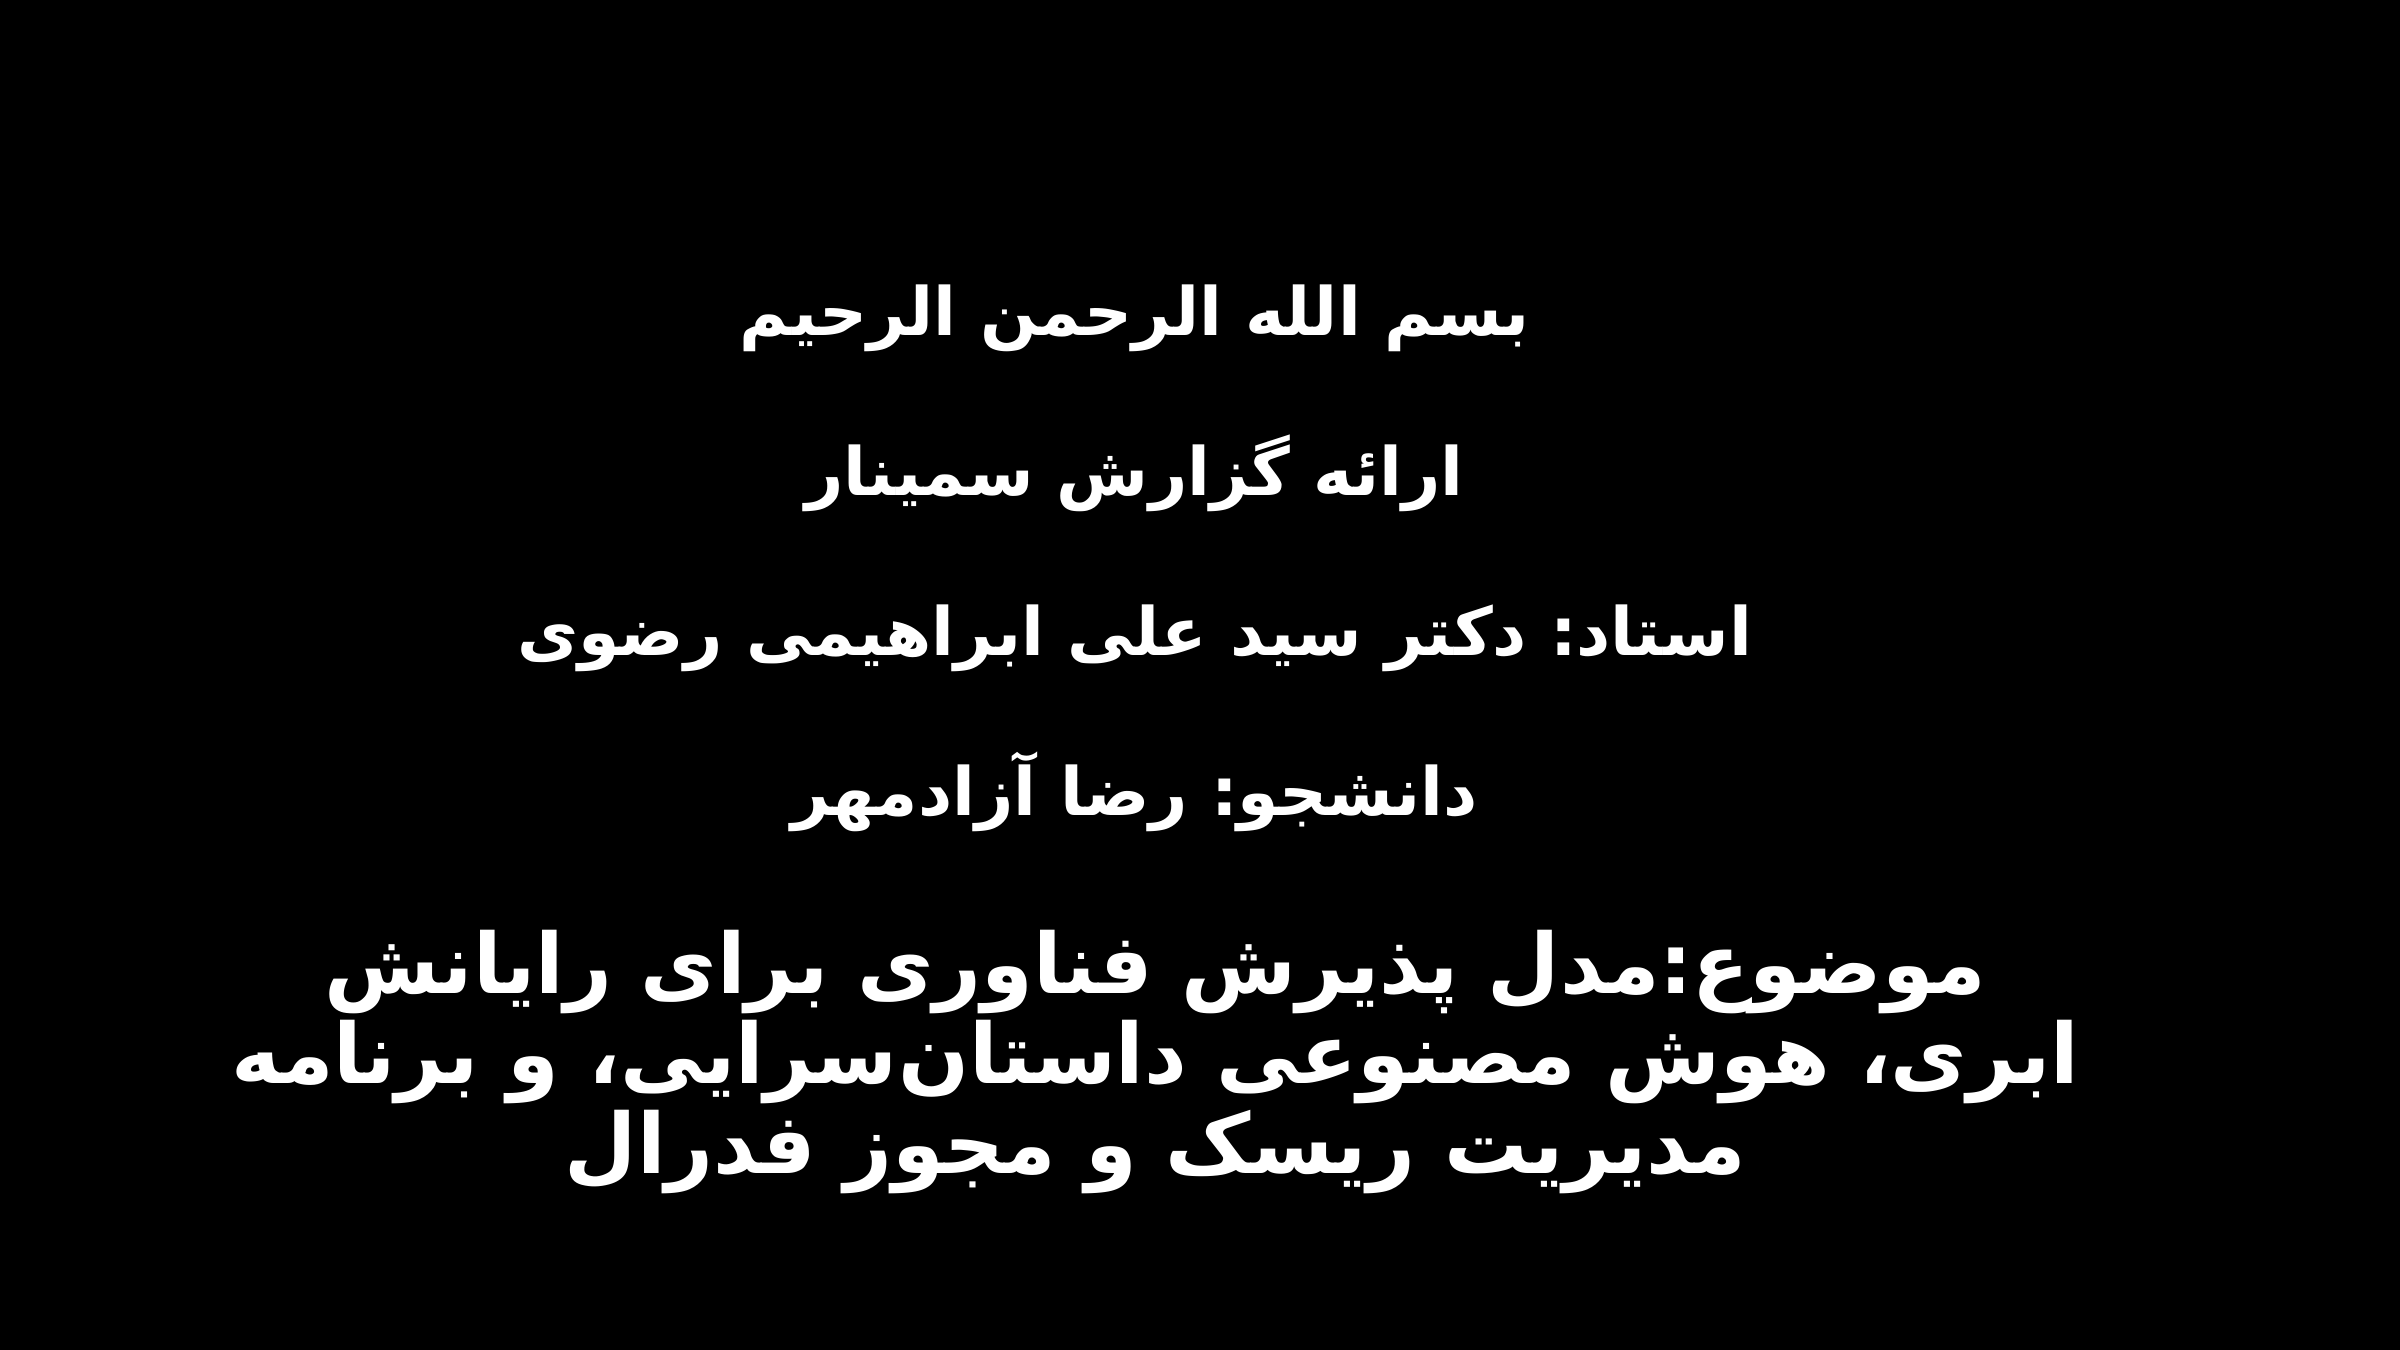

بسم الله الرحمن الرحیم
ارائه گزارش سمینار
استاد: دکتر سید علی ابراهیمی رضوی
دانشجو: رضا آزادمهر
موضوع:مدل پذیرش فناوری برای رایانش ابری، هوش مصنوعی داستان‌سرایی، و برنامه مدیریت ریسک و مجوز فدرال